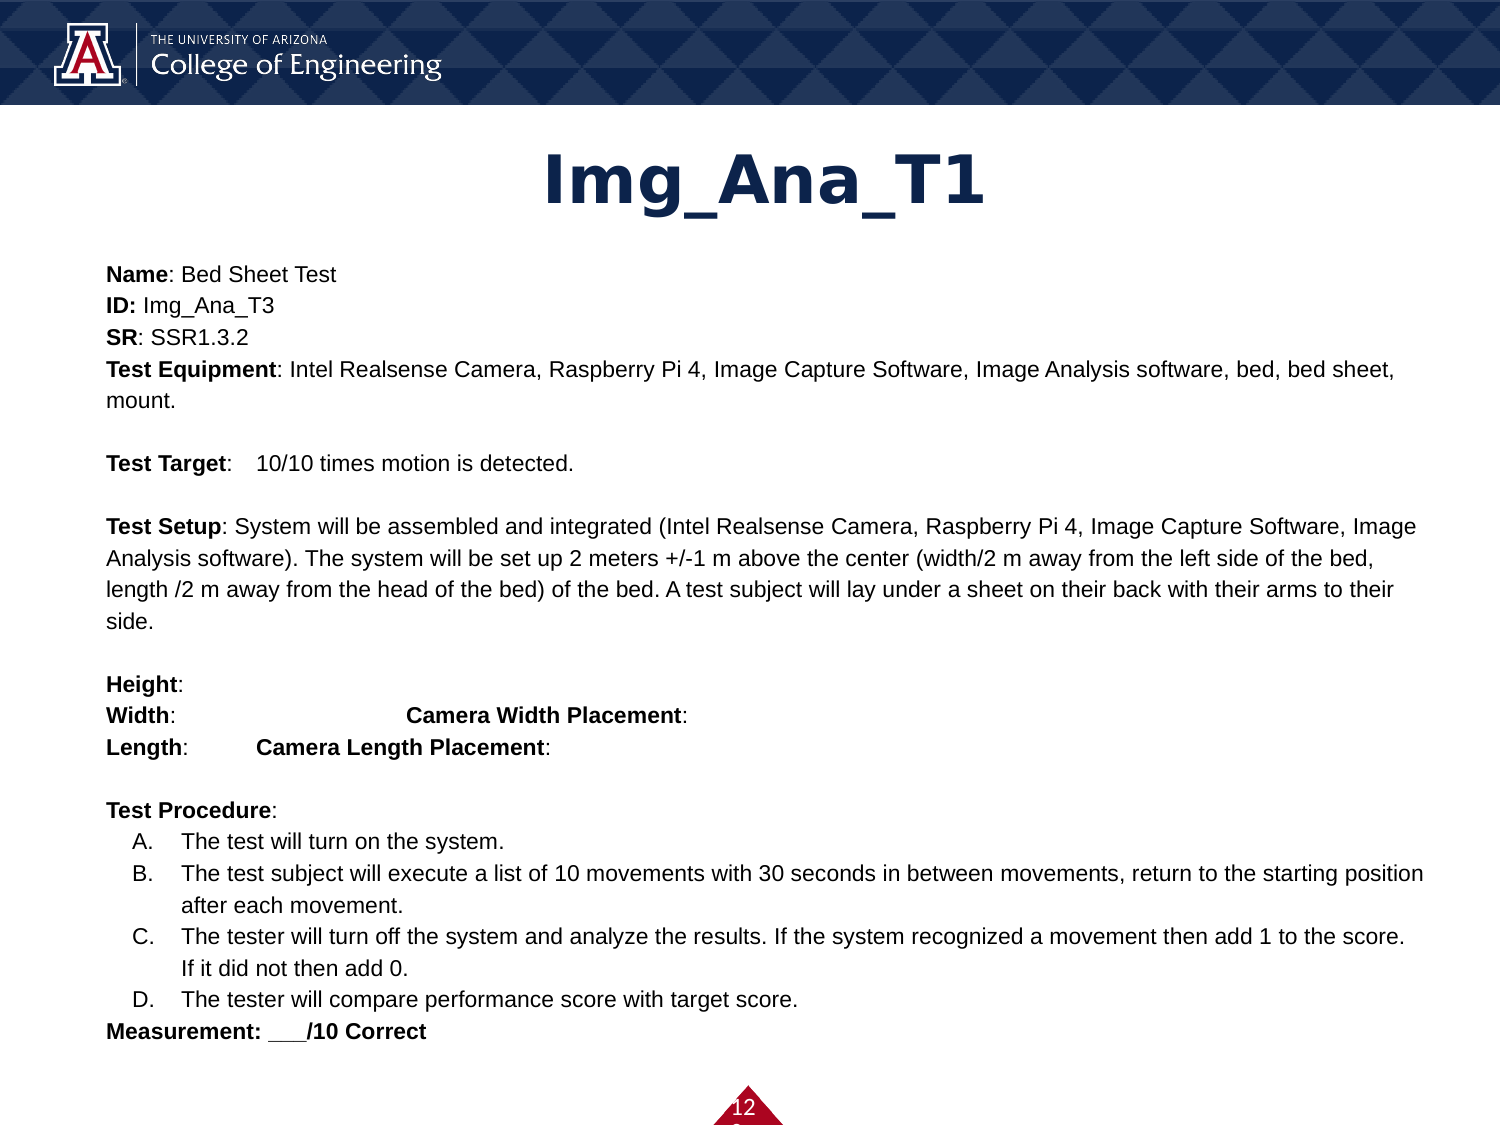

# Img_Ana_T1
Name: Bed Sheet Test
ID: Img_Ana_T3
SR: SSR1.3.2
Test Equipment: Intel Realsense Camera, Raspberry Pi 4, Image Capture Software, Image Analysis software, bed, bed sheet, mount.

Test Target: 	10/10 times motion is detected.

Test Setup: System will be assembled and integrated (Intel Realsense Camera, Raspberry Pi 4, Image Capture Software, Image Analysis software). The system will be set up 2 meters +/-1 m above the center (width/2 m away from the left side of the bed, length /2 m away from the head of the bed) of the bed. A test subject will lay under a sheet on their back with their arms to their side.

Height:
Width:		Camera Width Placement:
Length:	Camera Length Placement:

Test Procedure:
The test will turn on the system.
The test subject will execute a list of 10 movements with 30 seconds in between movements, return to the starting position after each movement.
The tester will turn off the system and analyze the results. If the system recognized a movement then add 1 to the score. If it did not then add 0.
The tester will compare performance score with target score.
Measurement: ___/10 Correct

120